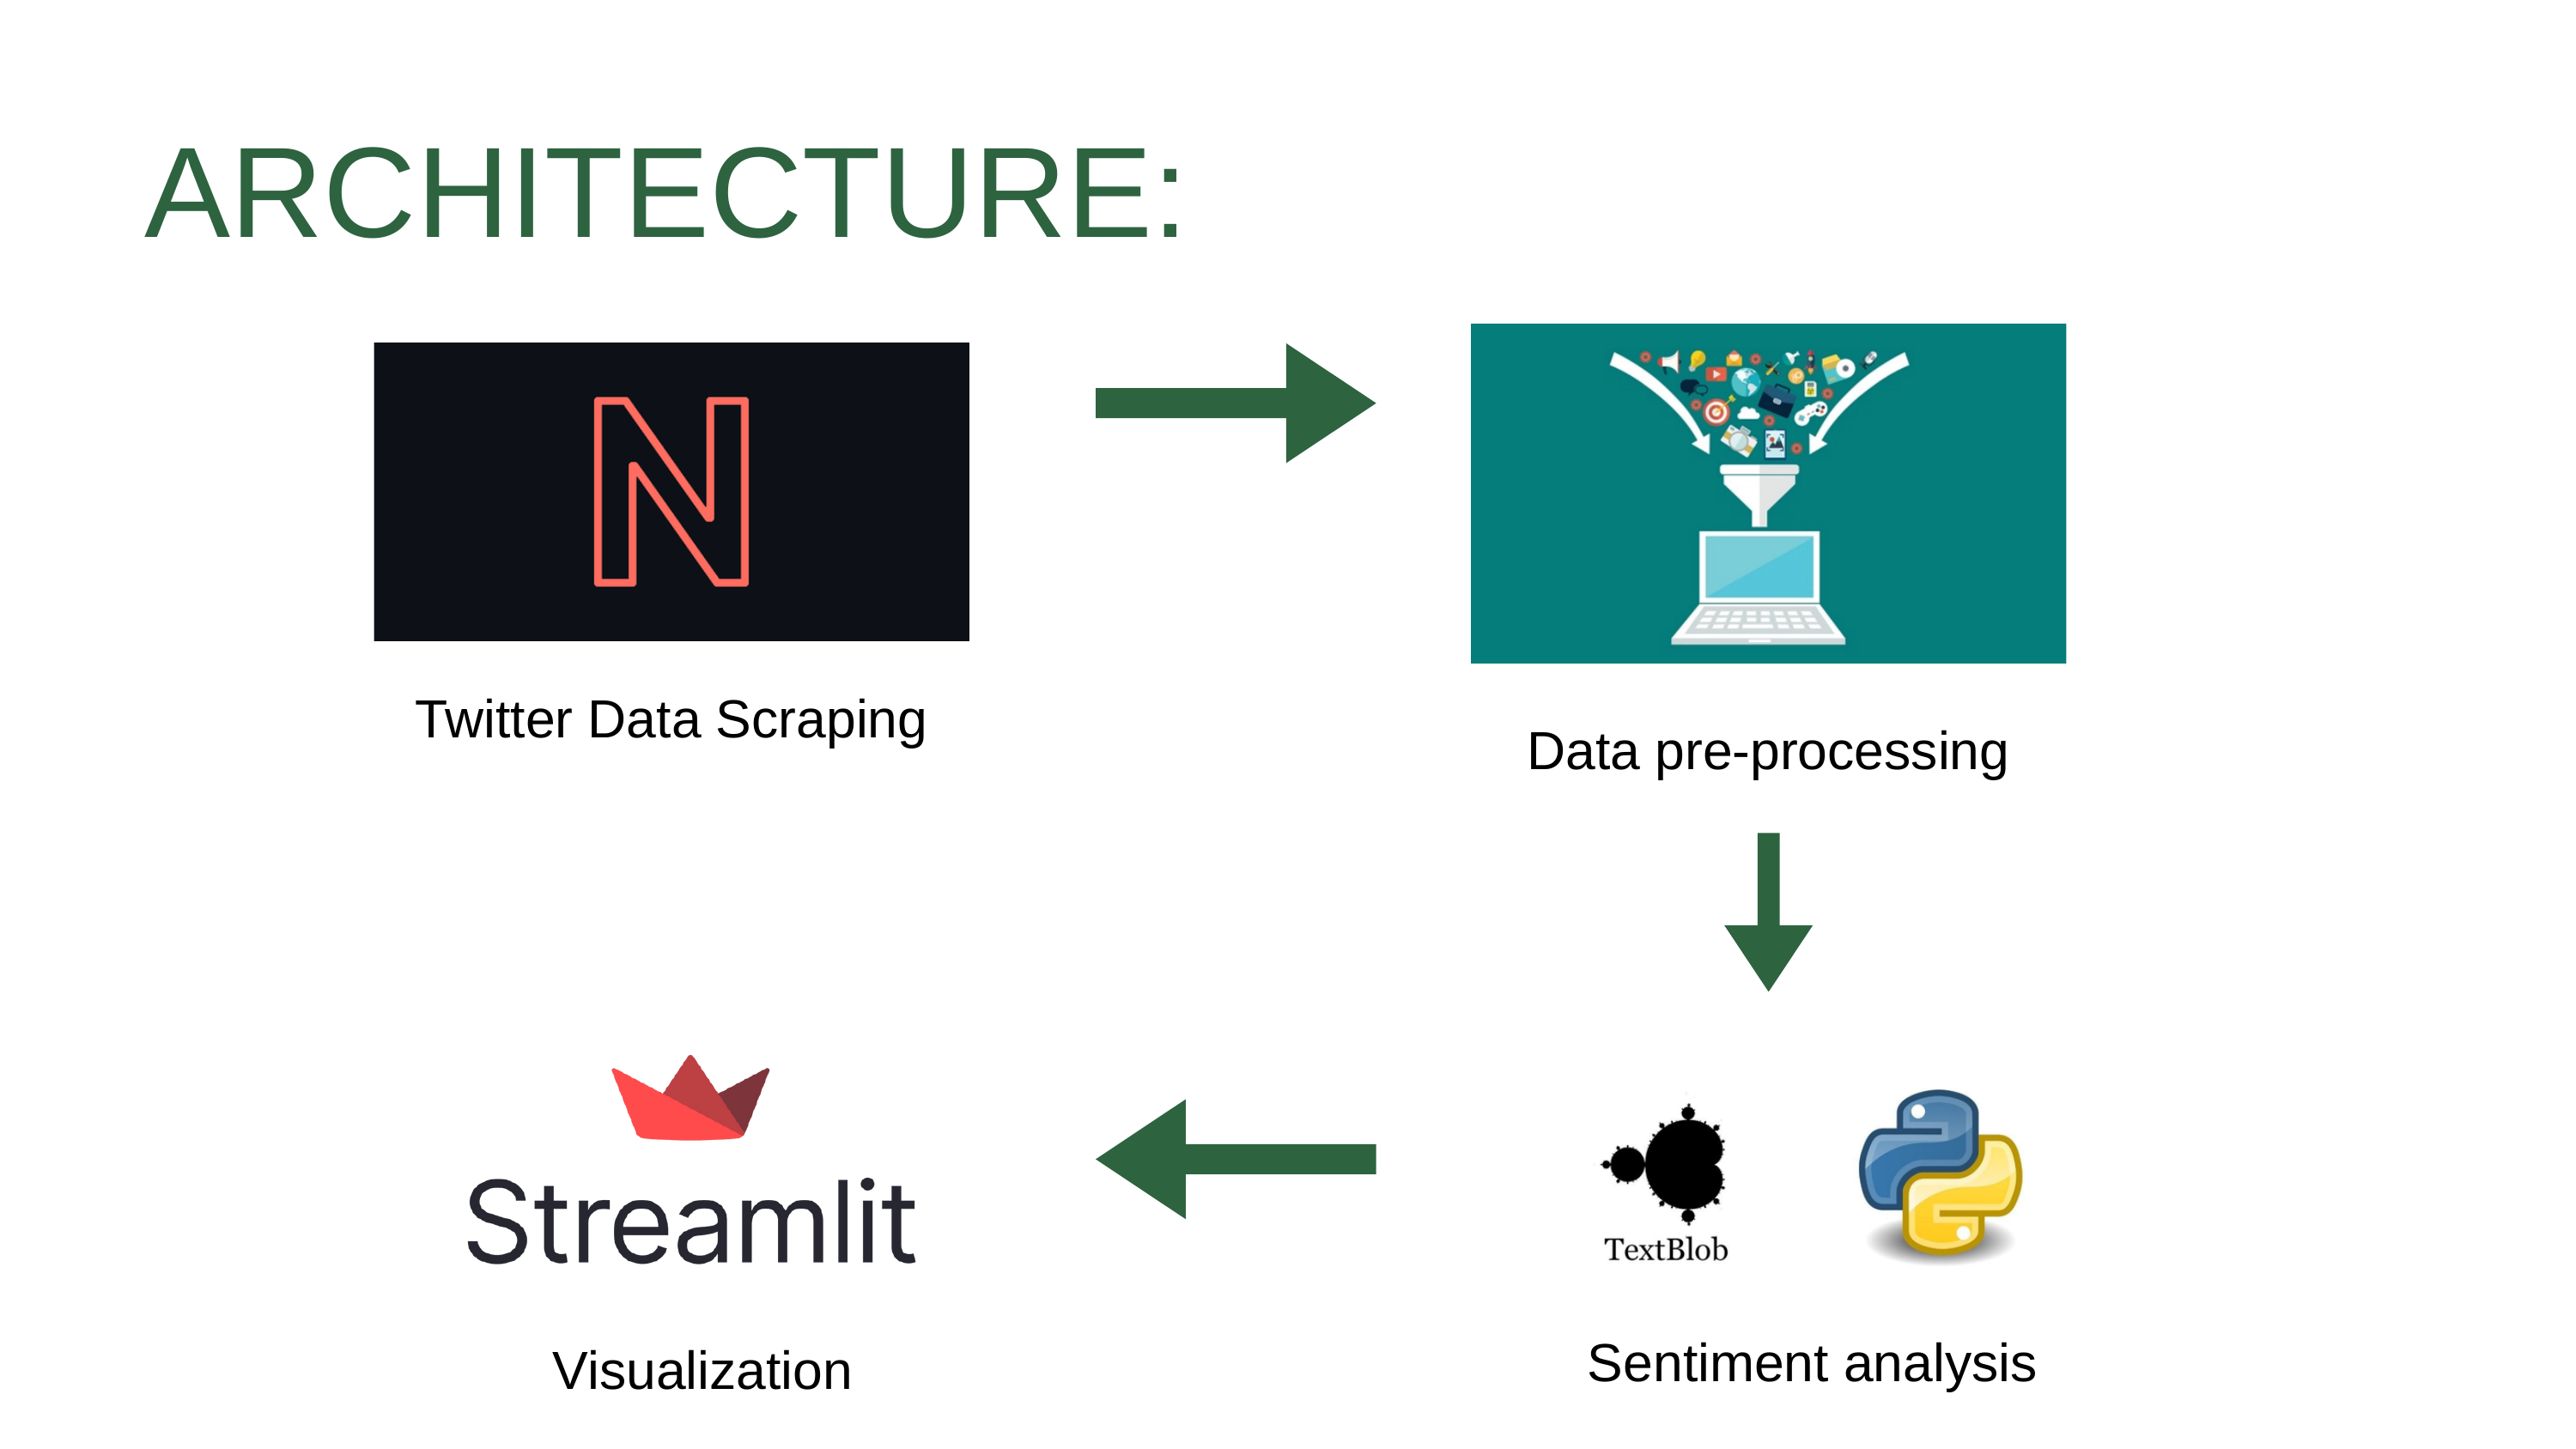

ARCHITECTURE:

Twitter Data Scraping
Data pre-processing

Sentiment analysis
Visualization